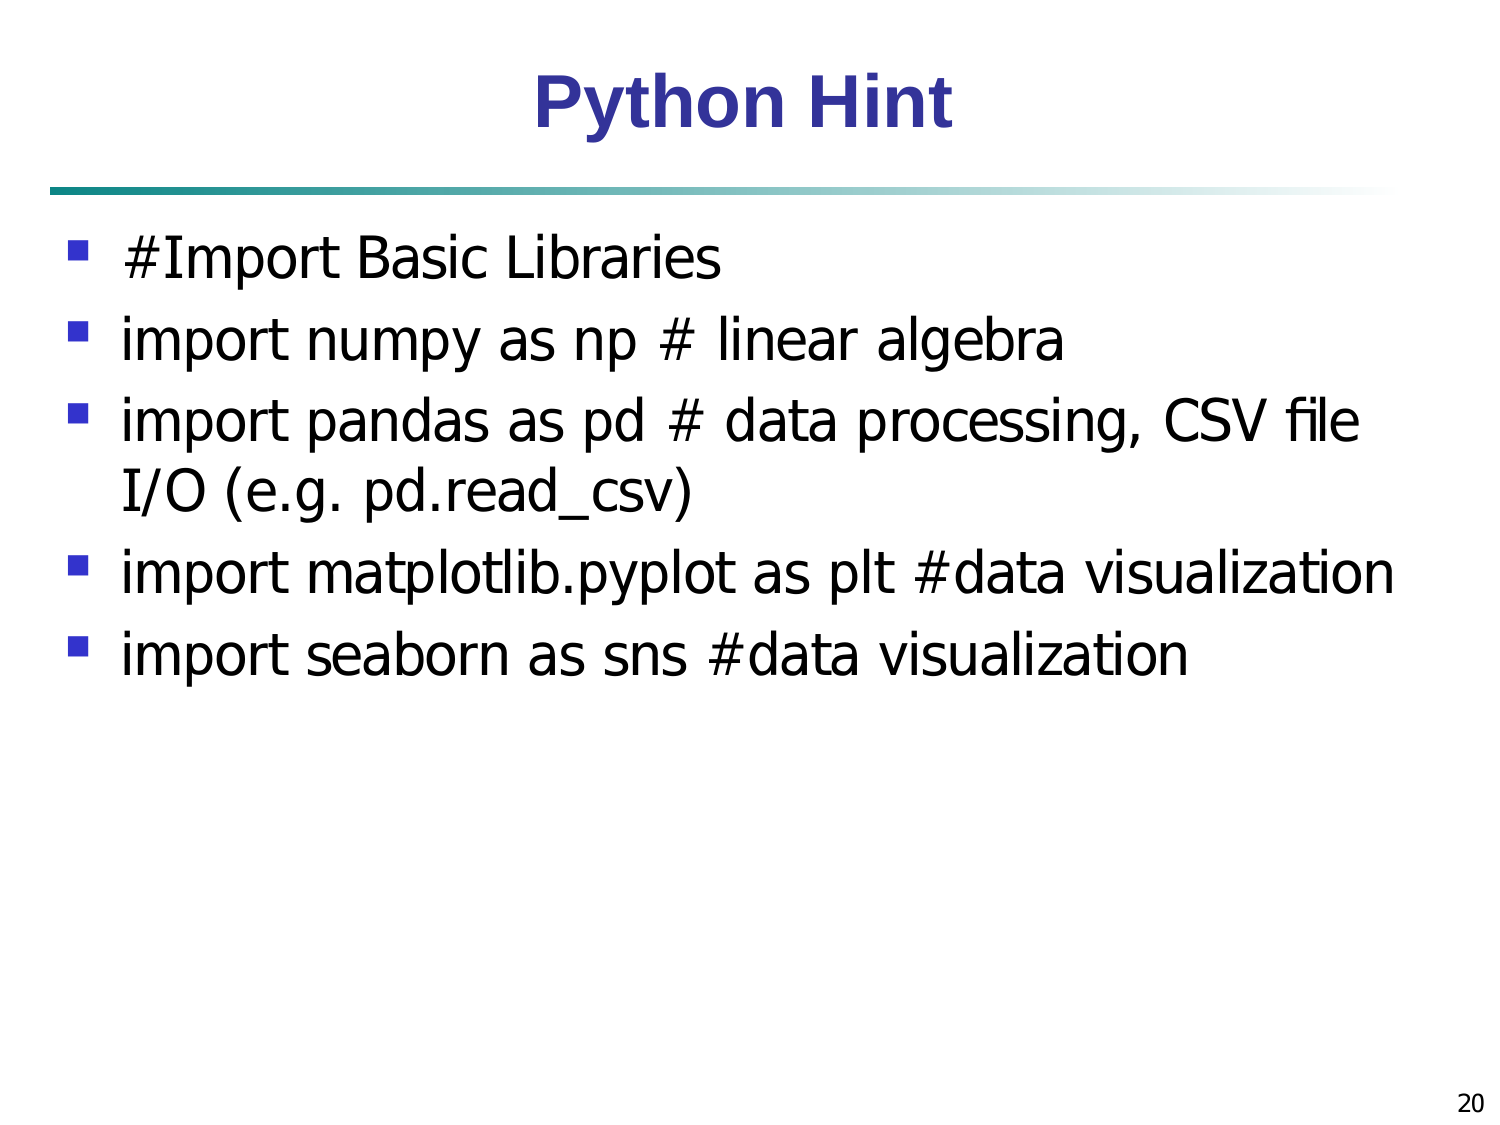

# Python Hint
#Import Basic Libraries
import numpy as np # linear algebra
import pandas as pd # data processing, CSV file I/O (e.g. pd.read_csv)
import matplotlib.pyplot as plt #data visualization
import seaborn as sns #data visualization

20